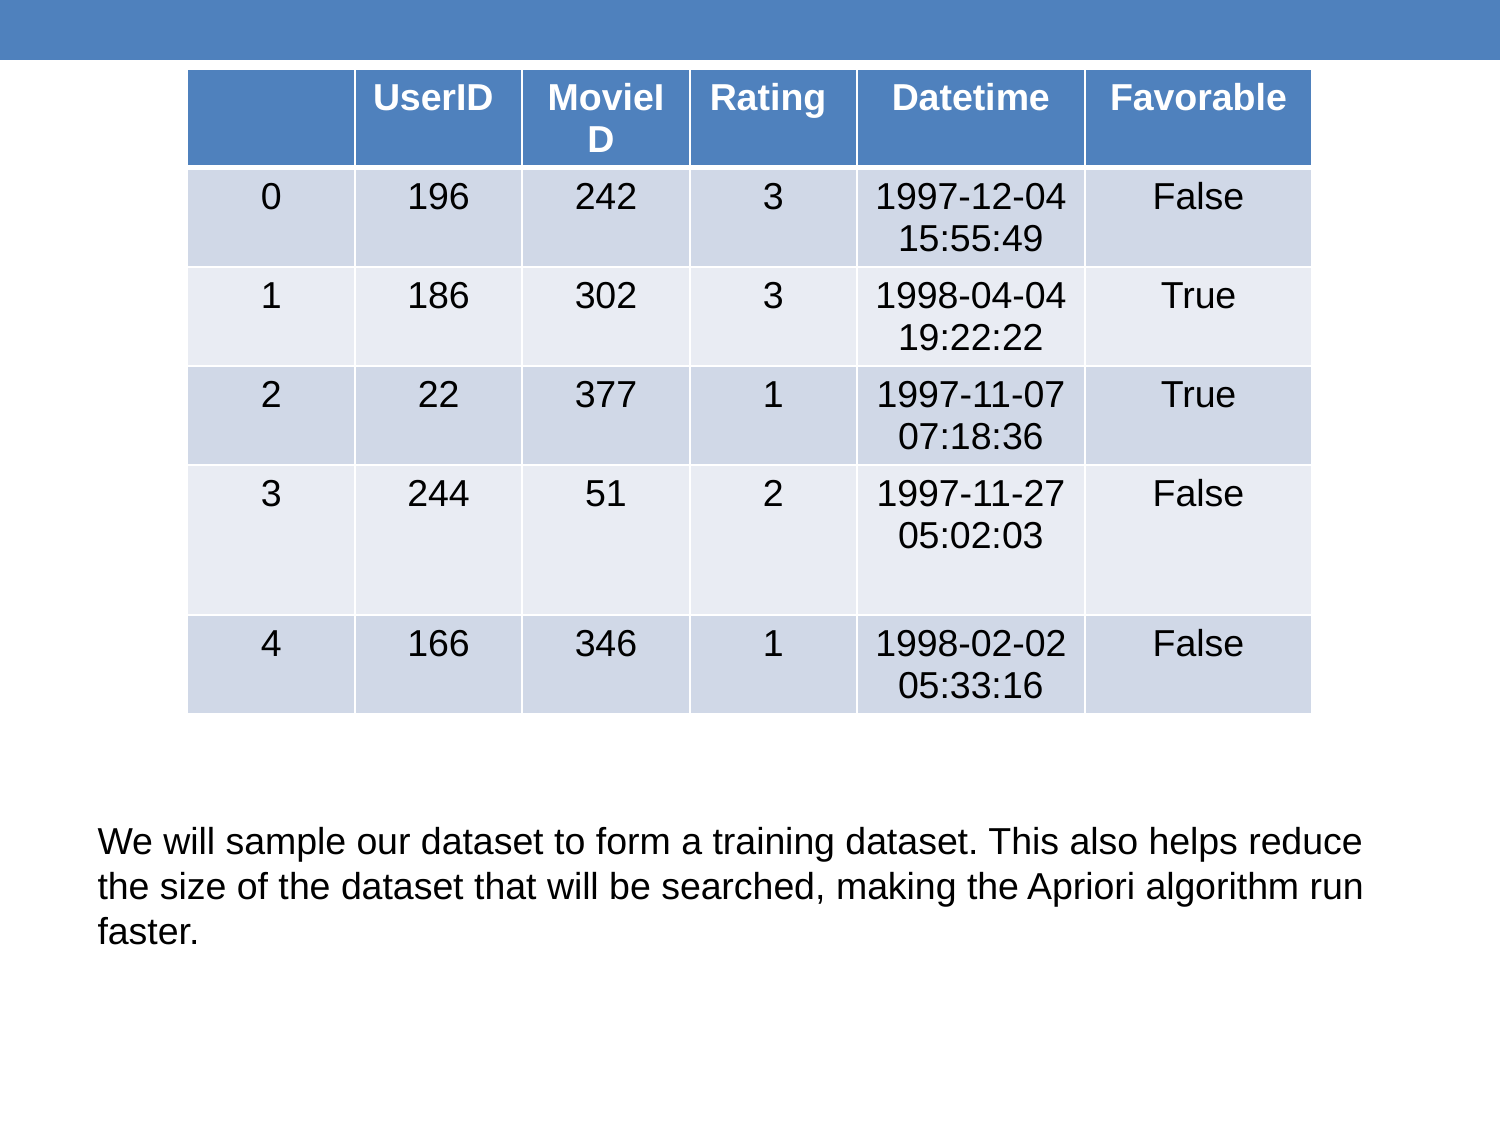

|  | UserID | MovieID | Rating | Datetime | Favorable |
| --- | --- | --- | --- | --- | --- |
| 0 | 196 | 242 | 3 | 1997-12-04 15:55:49 | False |
| 1 | 186 | 302 | 3 | 1998-04-04 19:22:22 | True |
| 2 | 22 | 377 | 1 | 1997-11-07 07:18:36 | True |
| 3 | 244 | 51 | 2 | 1997-11-27 05:02:03 | False |
| 4 | 166 | 346 | 1 | 1998-02-02 05:33:16 | False |
We will sample our dataset to form a training dataset. This also helps reduce
the size of the dataset that will be searched, making the Apriori algorithm run faster.